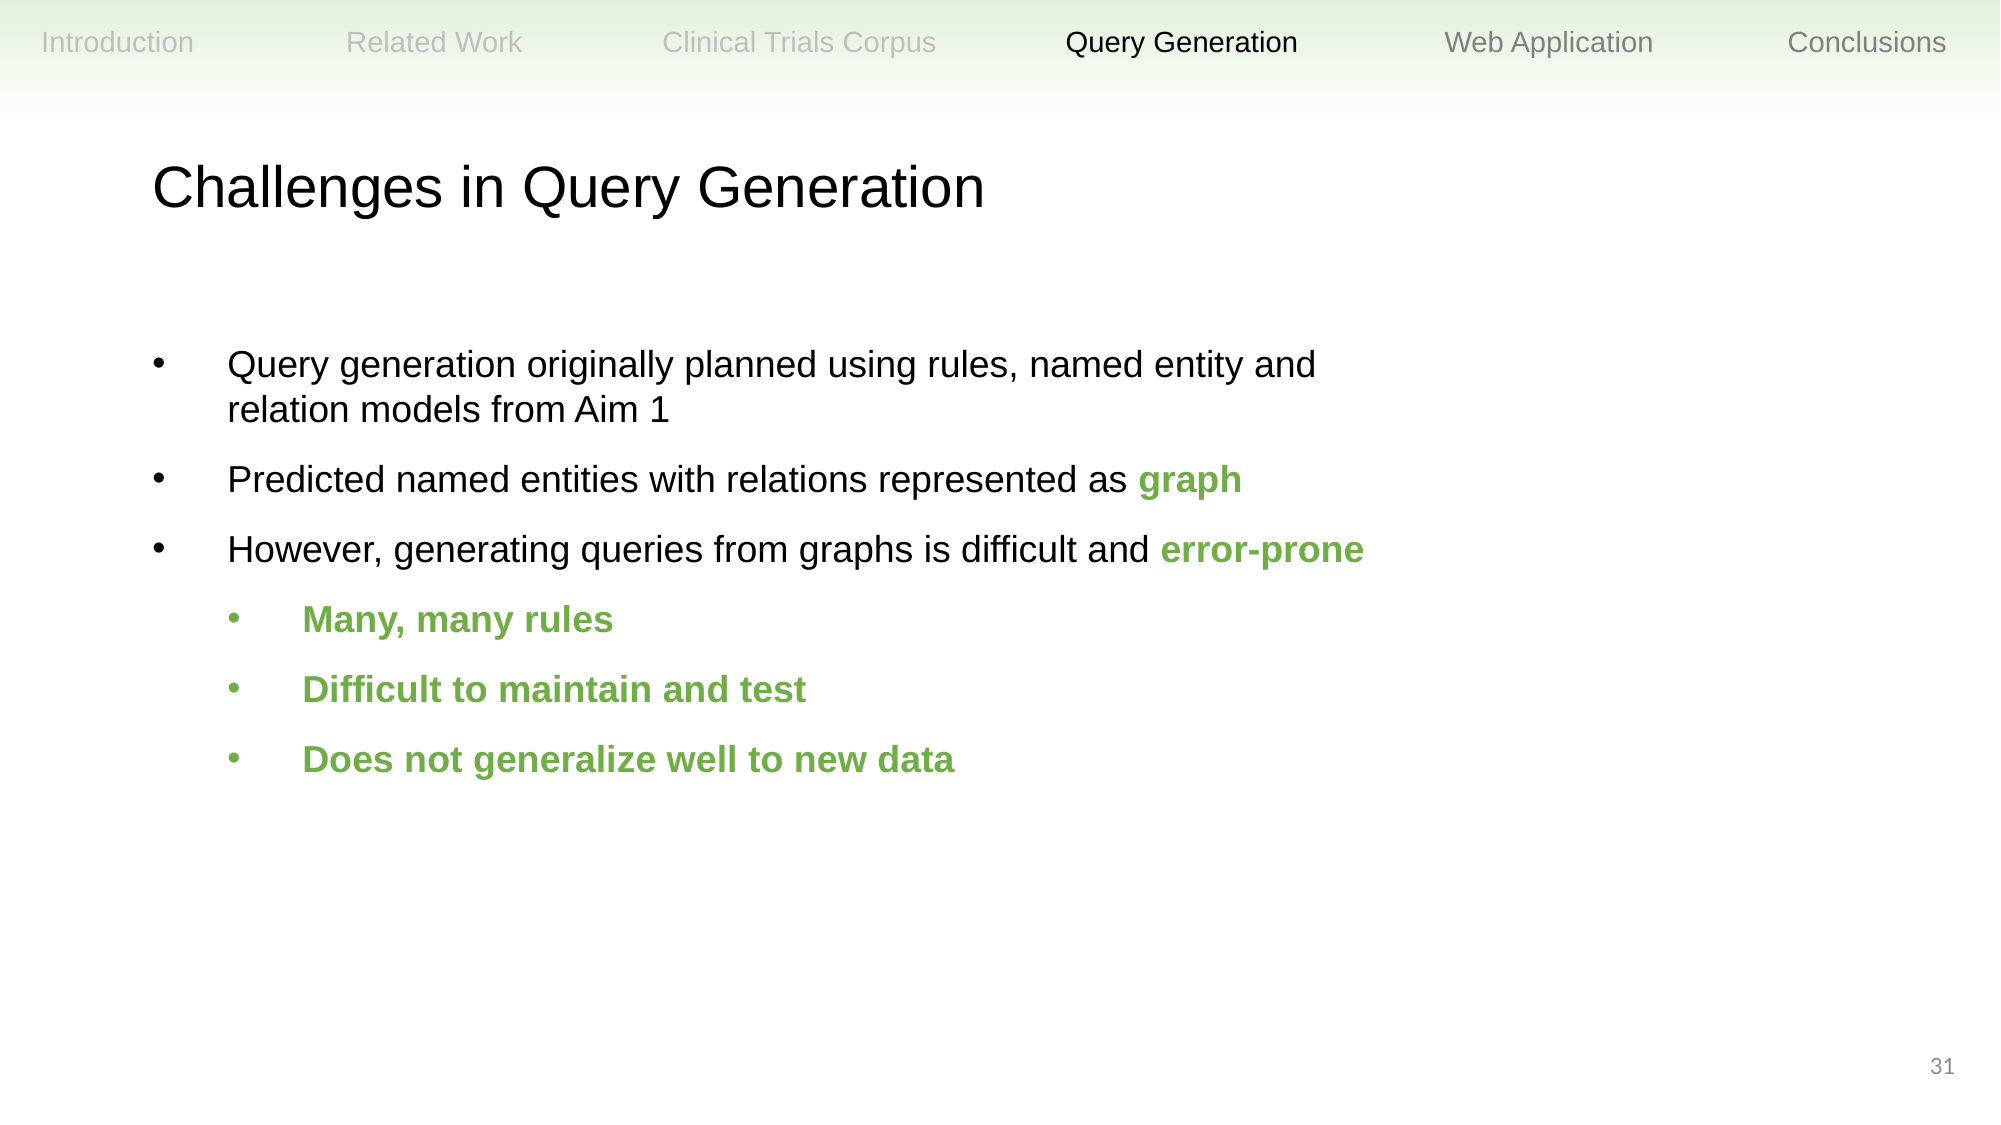

Related Work
Clinical Trials Corpus
Query Generation
Web Application
Conclusions
Introduction
Challenges in Query Generation
Query generation originally planned using rules, named entity and relation models from Aim 1
Predicted named entities with relations represented as graph
However, generating queries from graphs is difficult and error-prone
Many, many rules
Difficult to maintain and test
Does not generalize well to new data

31